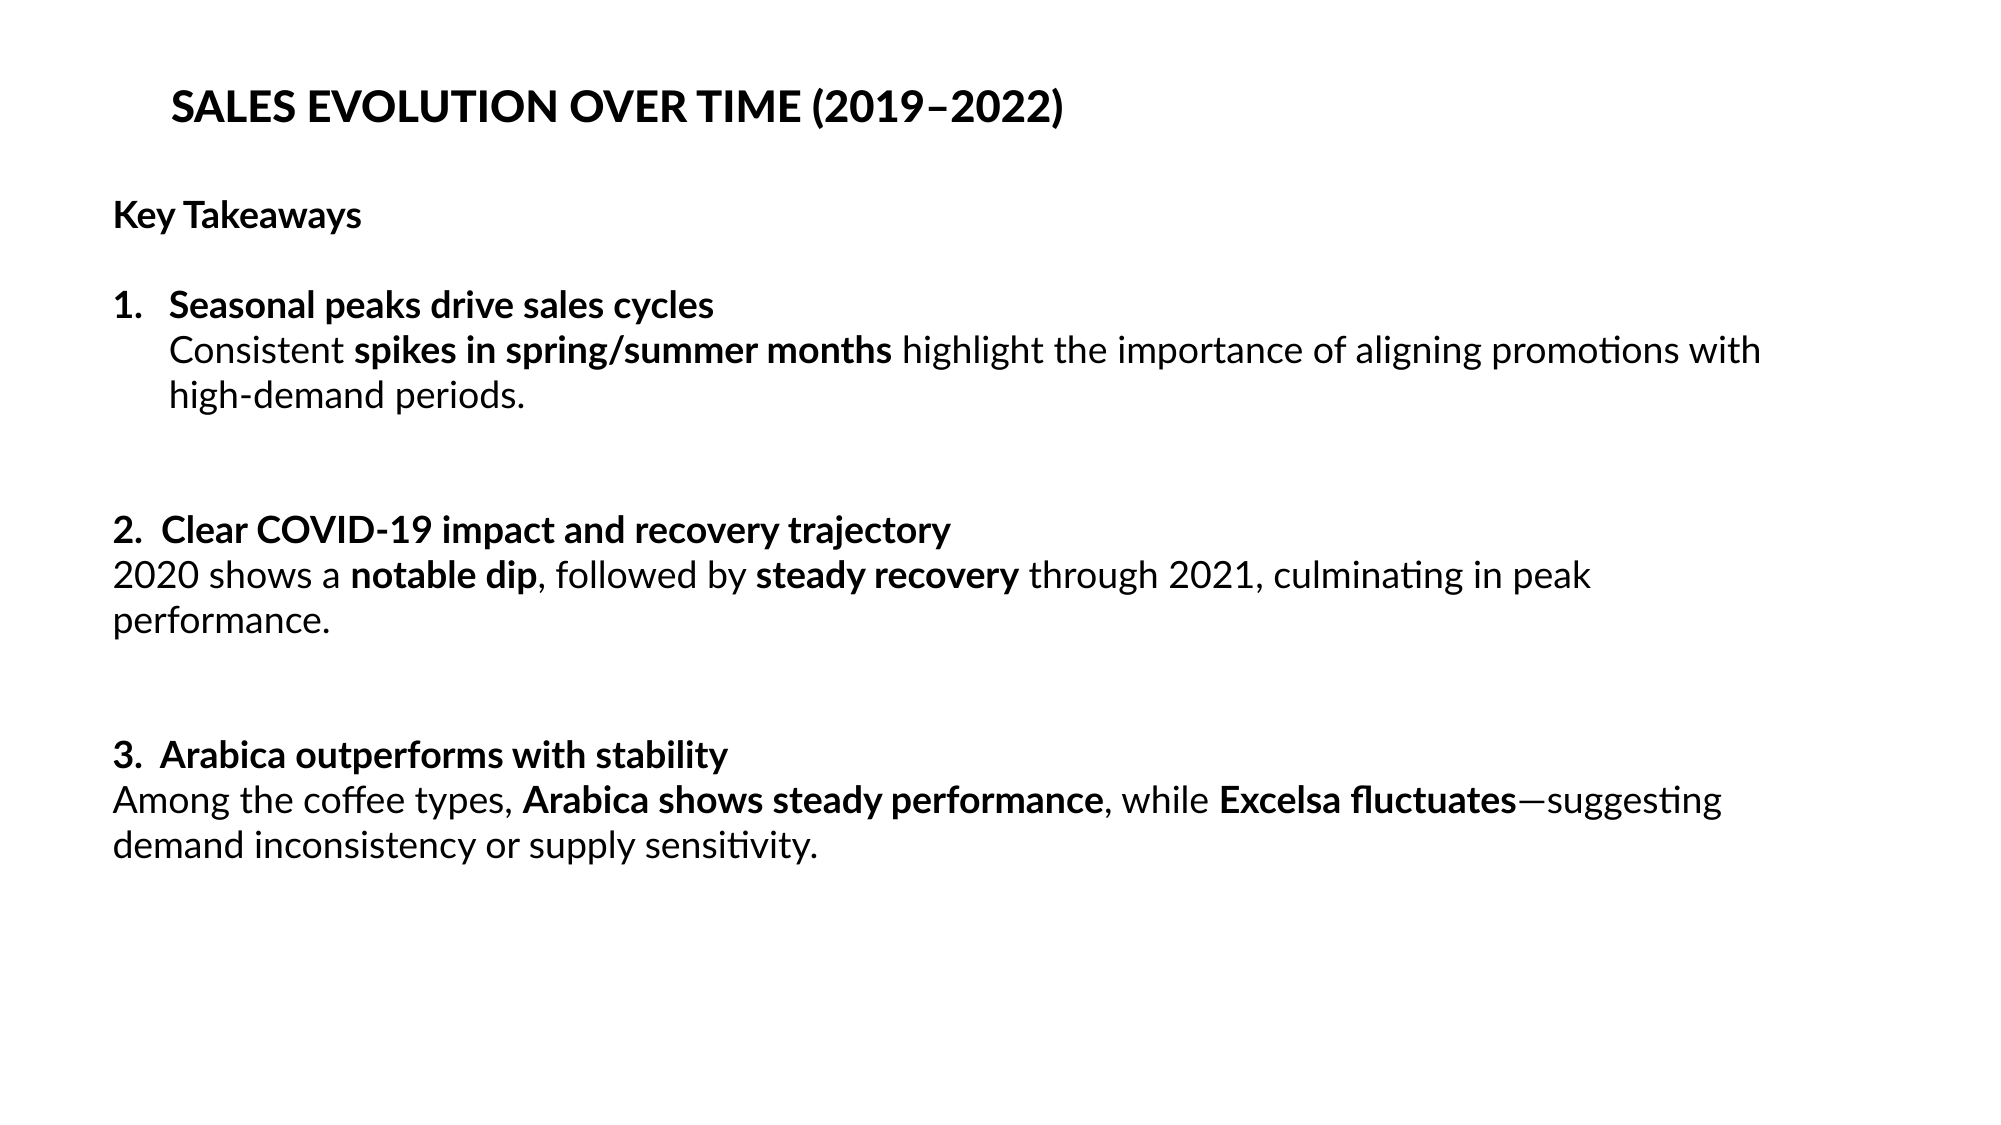

# Sales Evolution Over Time (2019–2022)
Key Takeaways

Seasonal peaks drive sales cycles
Consistent spikes in spring/summer months highlight the importance of aligning promotions with high-demand periods.

2.  Clear COVID-19 impact and recovery trajectory
2020 shows a notable dip, followed by steady recovery through 2021, culminating in peak performance.

3.  Arabica outperforms with stability
Among the coffee types, Arabica shows steady performance, while Excelsa fluctuates—suggesting demand inconsistency or supply sensitivity.